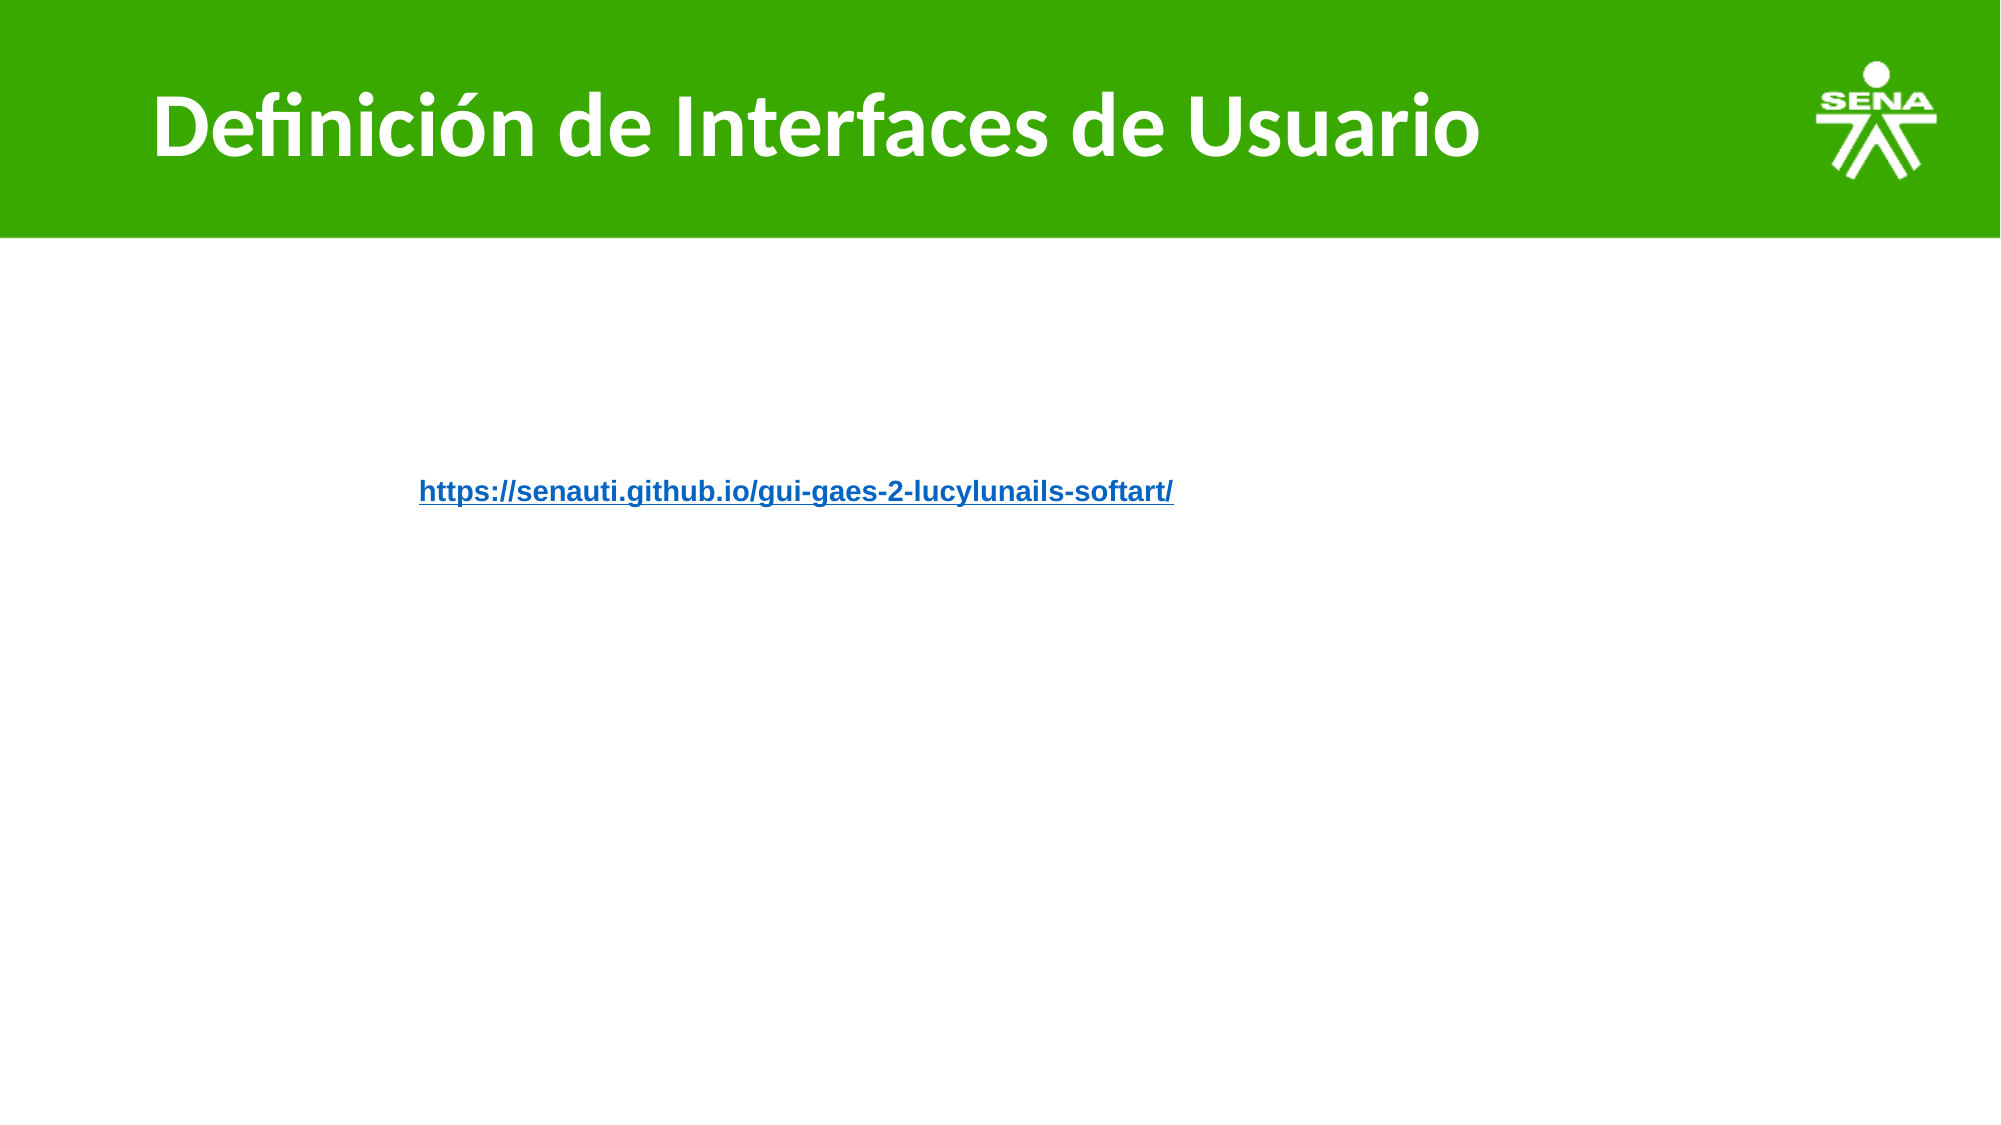

# Definición de Interfaces de Usuario
https://senauti.github.io/gui-gaes-2-lucylunails-softart/